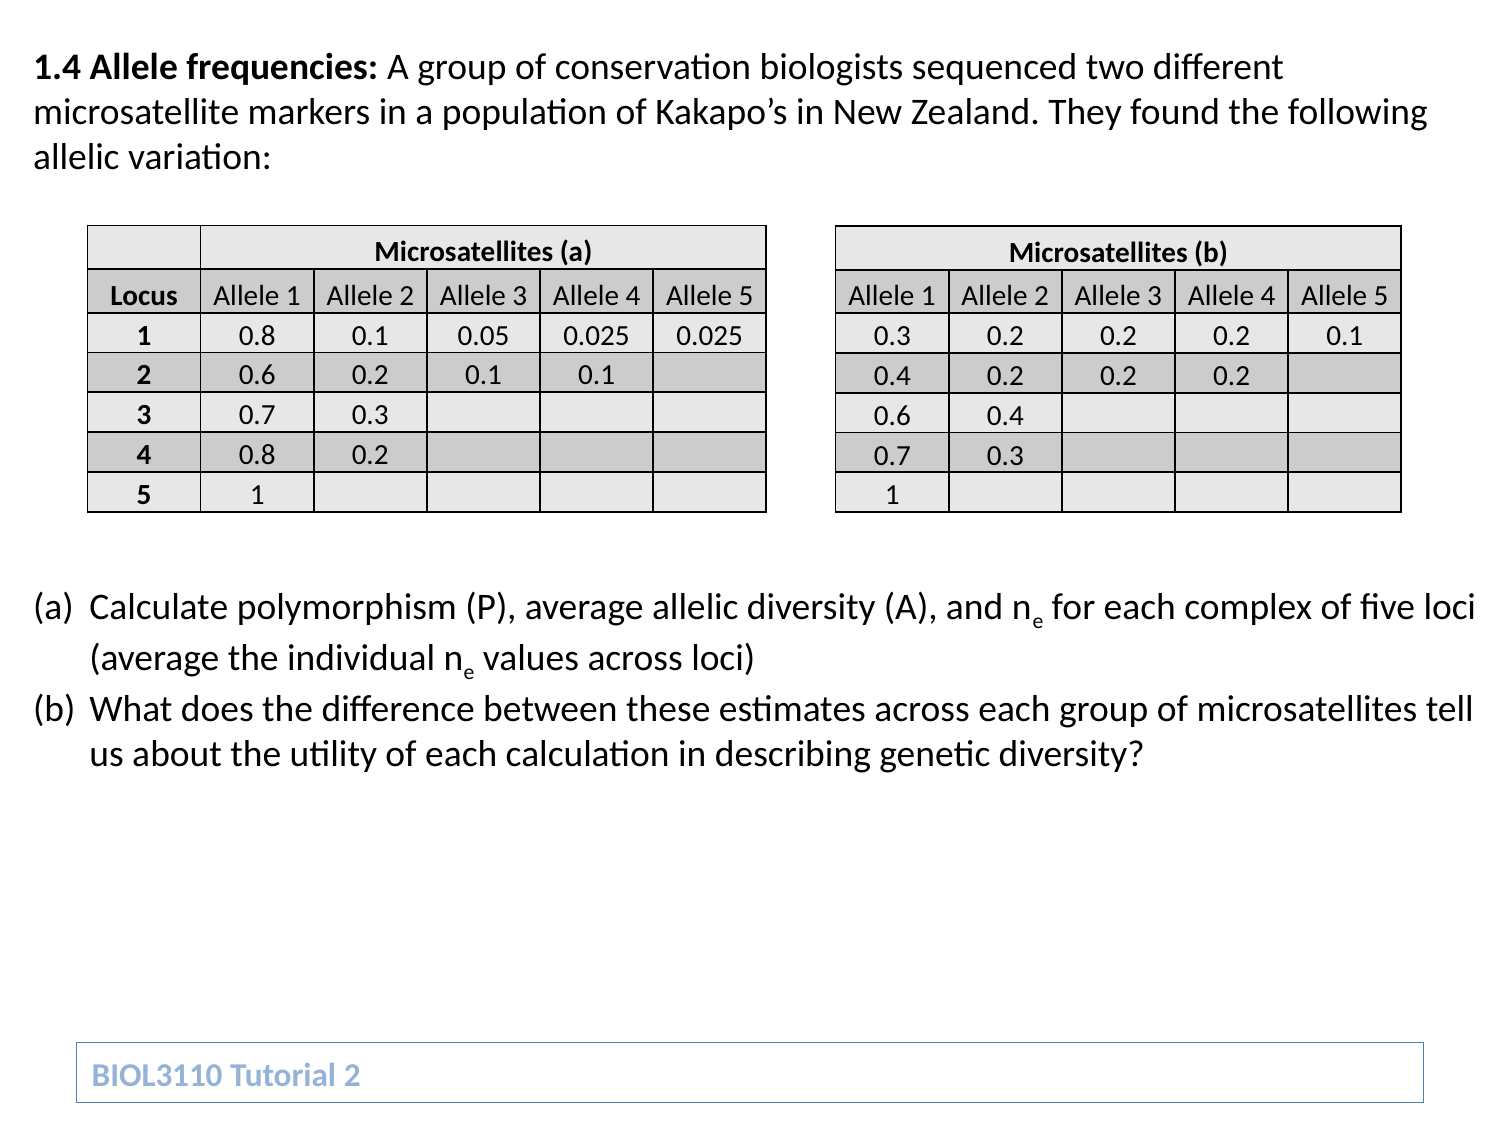

1.4 Allele frequencies: A group of conservation biologists sequenced two different microsatellite markers in a population of Kakapo’s in New Zealand. They found the following allelic variation:

Calculate polymorphism (P), average allelic diversity (A), and ne for each complex of five loci (average the individual ne values across loci)
What does the difference between these estimates across each group of microsatellites tell us about the utility of each calculation in describing genetic diversity?

|  | Microsatellites (a) |  |  |  |  |
| --- | --- | --- | --- | --- | --- |
| Locus | Allele 1 | Allele 2 | Allele 3 | Allele 4 | Allele 5 |
| 1 | 0.8 | 0.1 | 0.05 | 0.025 | 0.025 |
| 2 | 0.6 | 0.2 | 0.1 | 0.1 |  |
| 3 | 0.7 | 0.3 |  |  |  |
| 4 | 0.8 | 0.2 |  |  |  |
| 5 | 1 |  |  |  |  |
| Microsatellites (b) |  |  |  |  |
| --- | --- | --- | --- | --- |
| Allele 1 | Allele 2 | Allele 3 | Allele 4 | Allele 5 |
| 0.3 | 0.2 | 0.2 | 0.2 | 0.1 |
| 0.4 | 0.2 | 0.2 | 0.2 |  |
| 0.6 | 0.4 |  |  |  |
| 0.7 | 0.3 |  |  |  |
| 1 |  |  |  |  |
BIOL3110 Tutorial 2